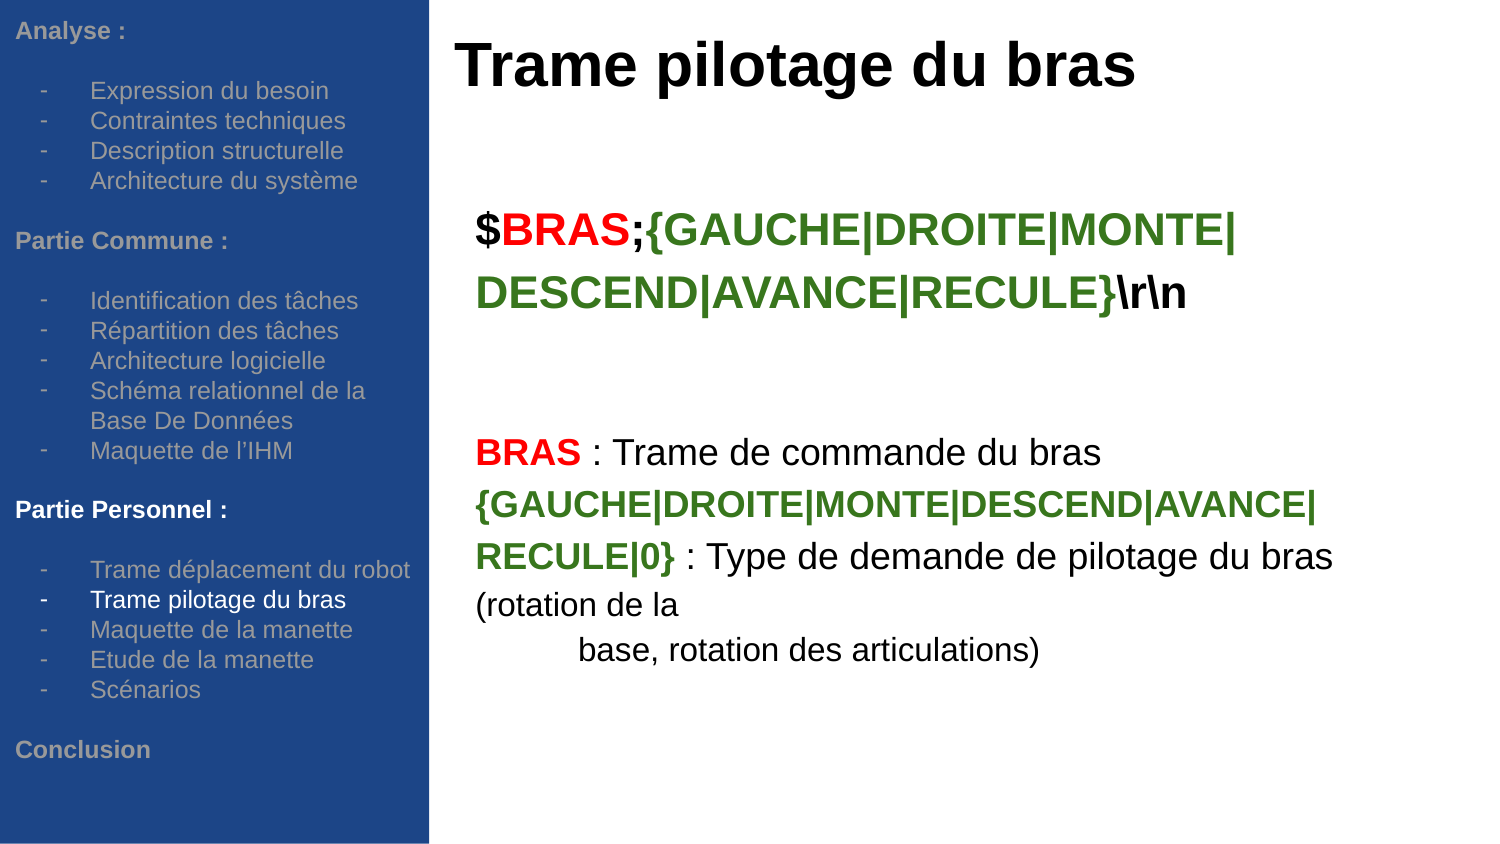

Analyse :

Expression du besoin
Contraintes techniques
Description structurelle
Architecture du système

Partie Commune :

Identification des tâches
Répartition des tâches
Architecture logicielle
Schéma relationnel de la Base De Données
Maquette de l’IHM

Partie Personnel :

Trame déplacement du robot
Trame pilotage du bras
Maquette de la manette
Etude de la manette
Scénarios

Conclusion
Trame pilotage du bras
$BRAS;{GAUCHE|DROITE|MONTE|DESCEND|AVANCE|RECULE}\r\n

BRAS : Trame de commande du bras
{GAUCHE|DROITE|MONTE|DESCEND|AVANCE|RECULE|0} : Type de demande de pilotage du bras (rotation de la
   base, rotation des articulations)